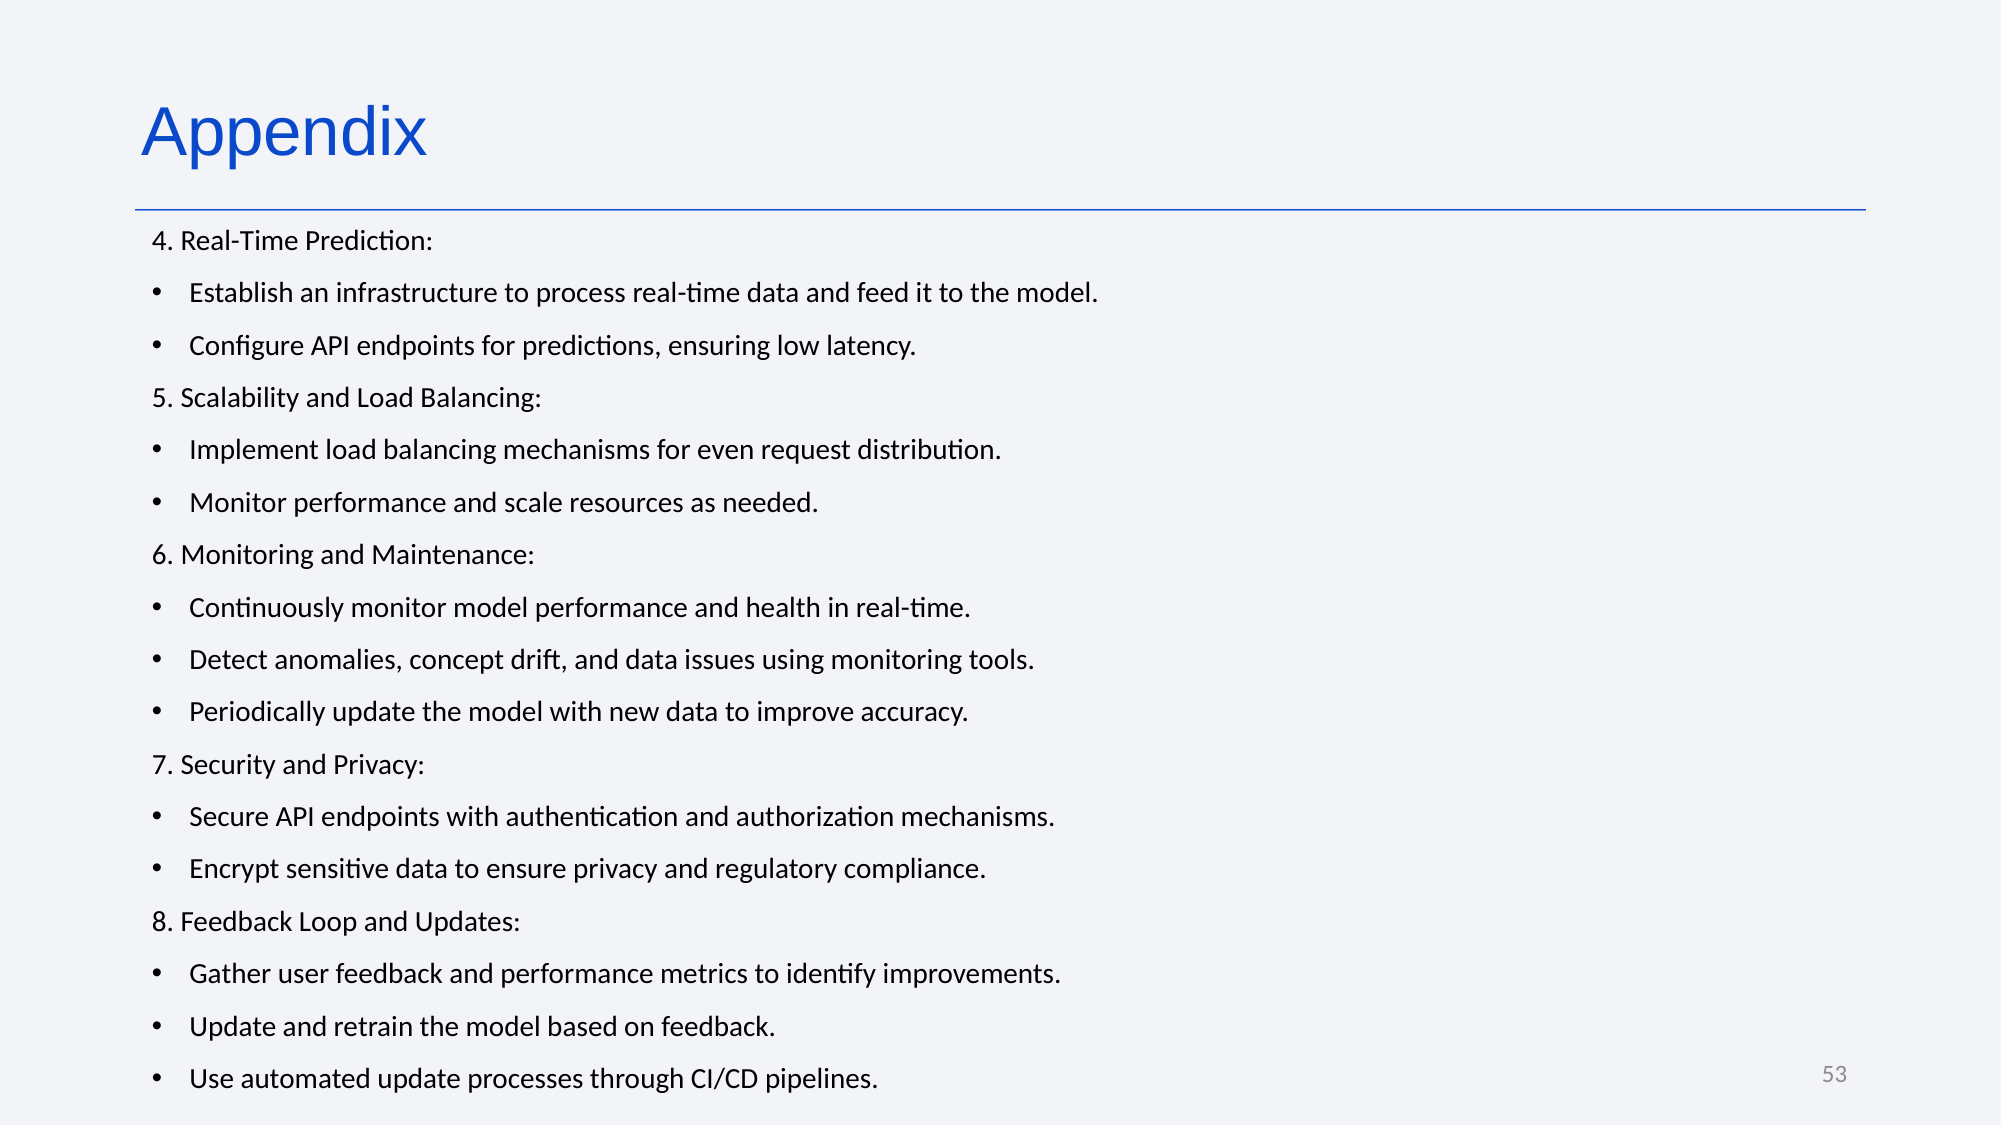

Appendix
4. Real-Time Prediction:
Establish an infrastructure to process real-time data and feed it to the model.
Configure API endpoints for predictions, ensuring low latency.
5. Scalability and Load Balancing:
Implement load balancing mechanisms for even request distribution.
Monitor performance and scale resources as needed.
6. Monitoring and Maintenance:
Continuously monitor model performance and health in real-time.
Detect anomalies, concept drift, and data issues using monitoring tools.
Periodically update the model with new data to improve accuracy.
7. Security and Privacy:
Secure API endpoints with authentication and authorization mechanisms.
Encrypt sensitive data to ensure privacy and regulatory compliance.
8. Feedback Loop and Updates:
Gather user feedback and performance metrics to identify improvements.
Update and retrain the model based on feedback.
Use automated update processes through CI/CD pipelines.

53